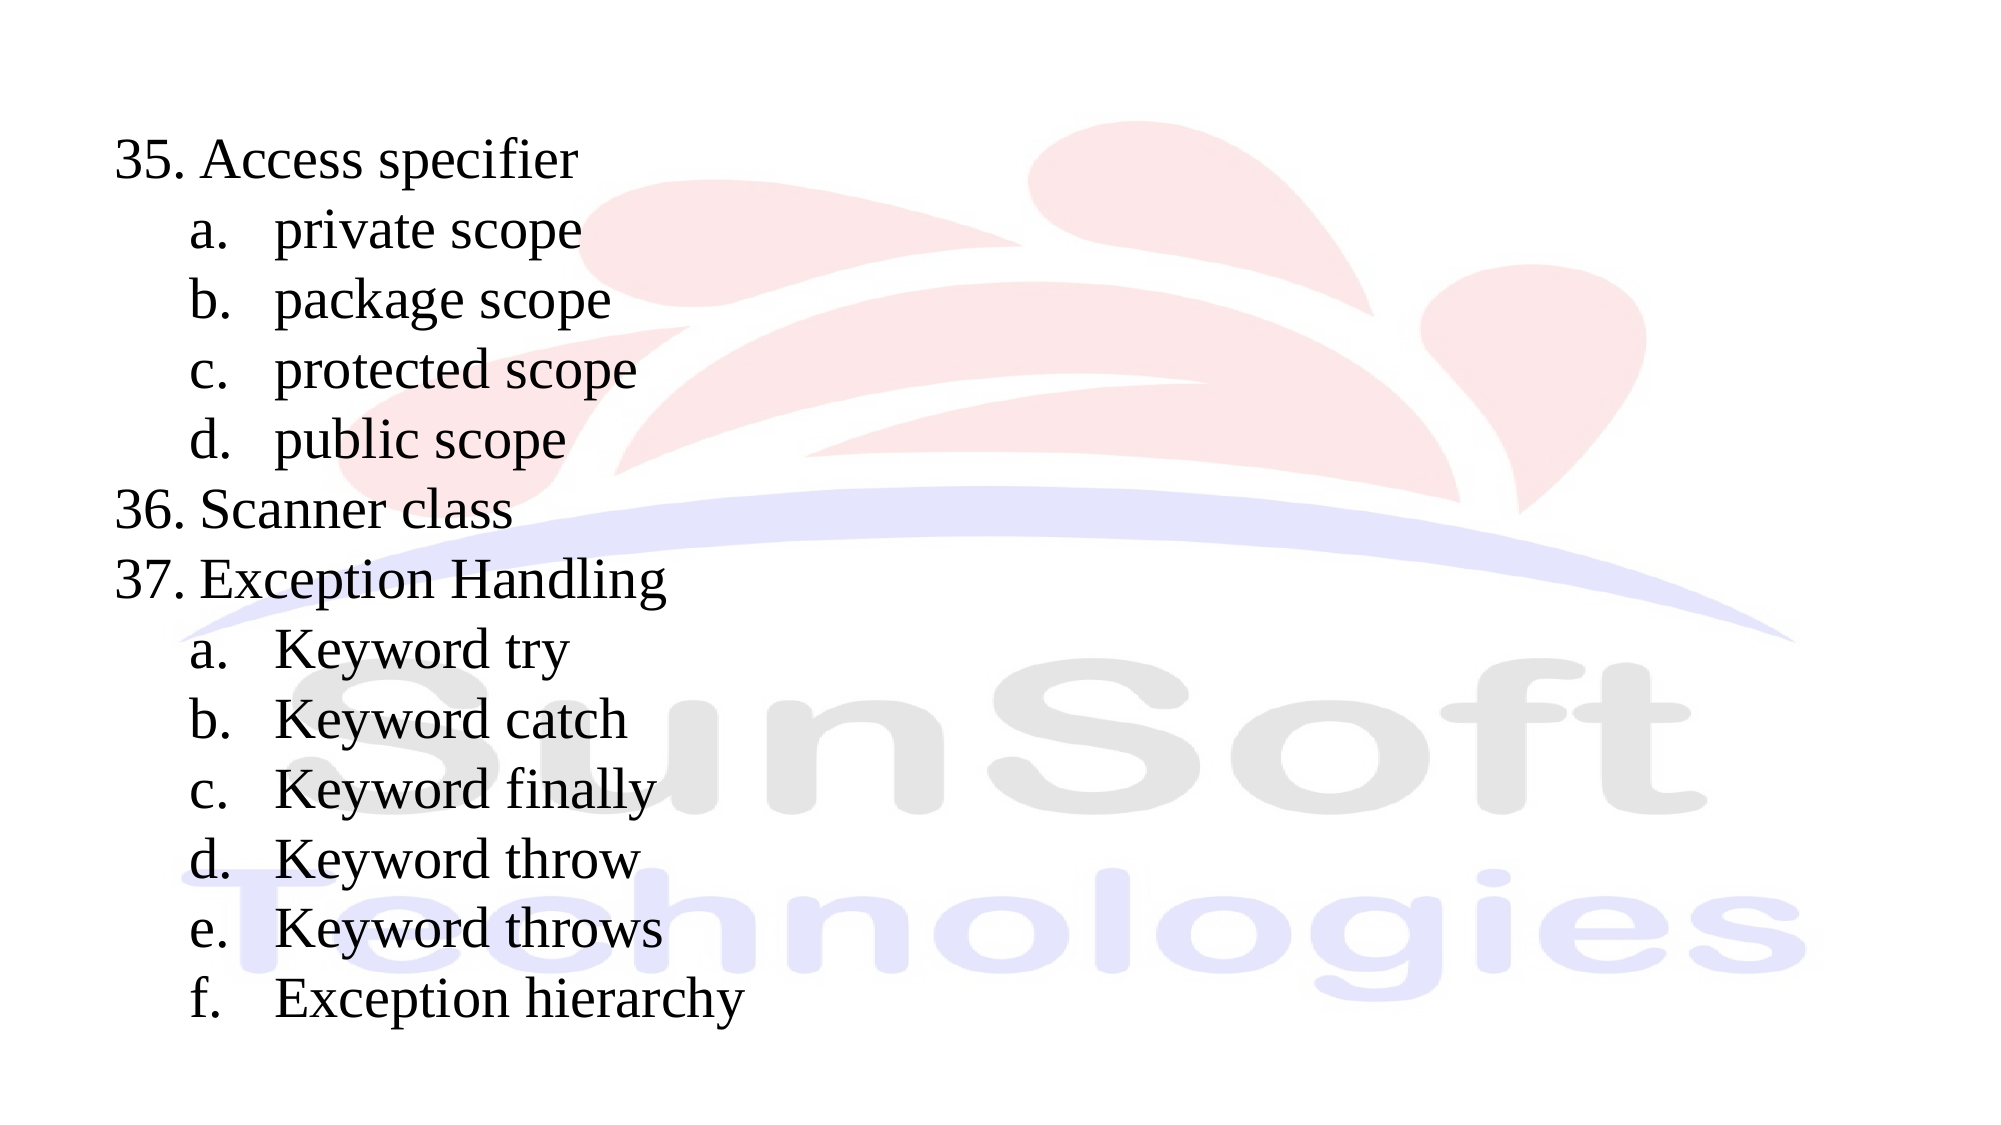

Access specifier
private scope
package scope
protected scope
public scope
Scanner class
Exception Handling
Keyword try
Keyword catch
Keyword finally
Keyword throw
Keyword throws
Exception hierarchy